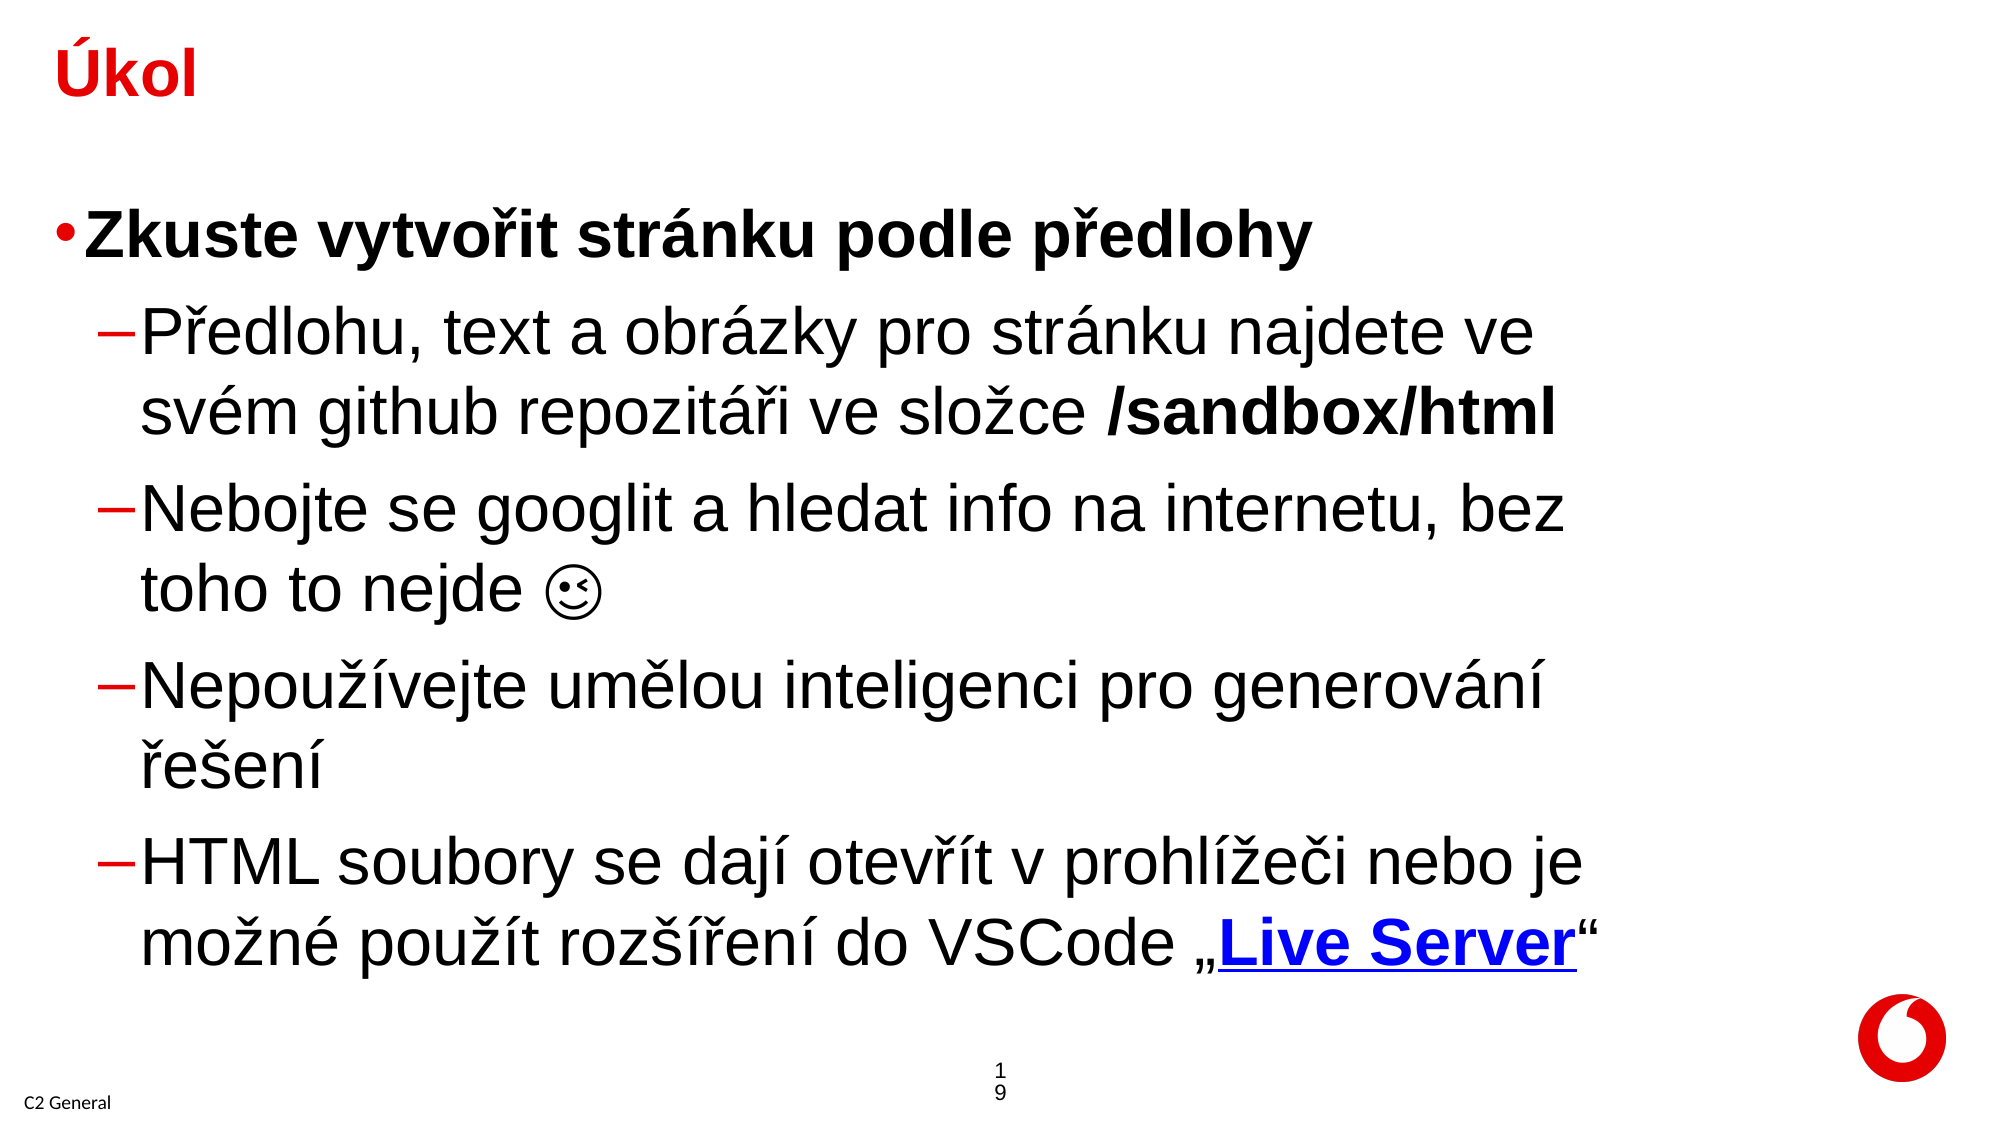

# Úkol
Zkuste vytvořit stránku podle předlohy
Předlohu, text a obrázky pro stránku najdete ve svém github repozitáři ve složce /sandbox/html
Nebojte se googlit a hledat info na internetu, bez toho to nejde 😉
Nepoužívejte umělou inteligenci pro generování řešení
HTML soubory se dají otevřít v prohlížeči nebo je možné použít rozšíření do VSCode „Live Server“
19